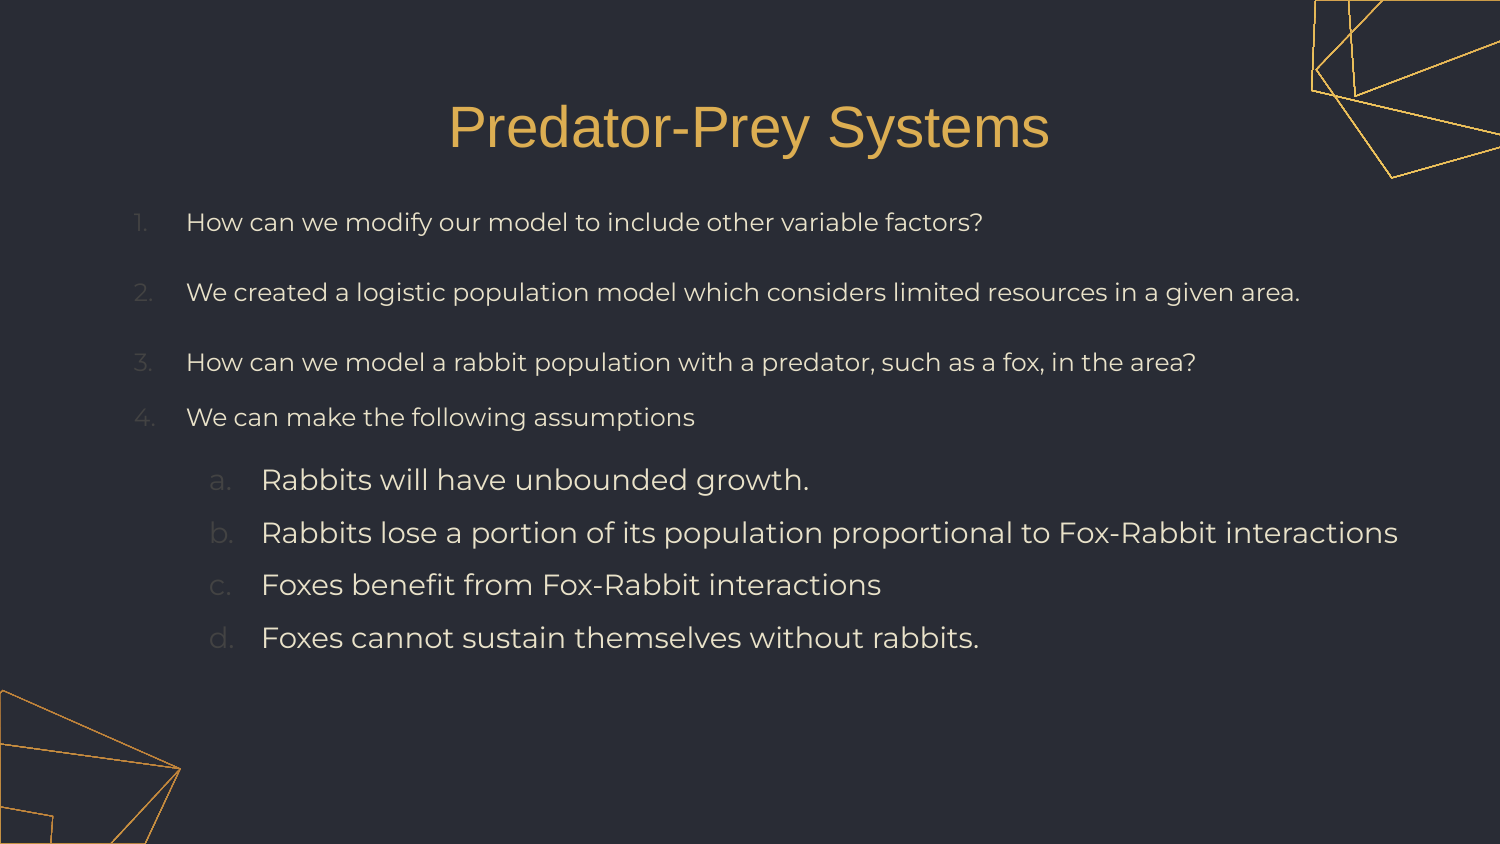

# Predator-Prey Systems
How can we modify our model to include other variable factors?
We created a logistic population model which considers limited resources in a given area.
How can we model a rabbit population with a predator, such as a fox, in the area?
We can make the following assumptions
Rabbits will have unbounded growth.
Rabbits lose a portion of its population proportional to Fox-Rabbit interactions
Foxes benefit from Fox-Rabbit interactions
Foxes cannot sustain themselves without rabbits.